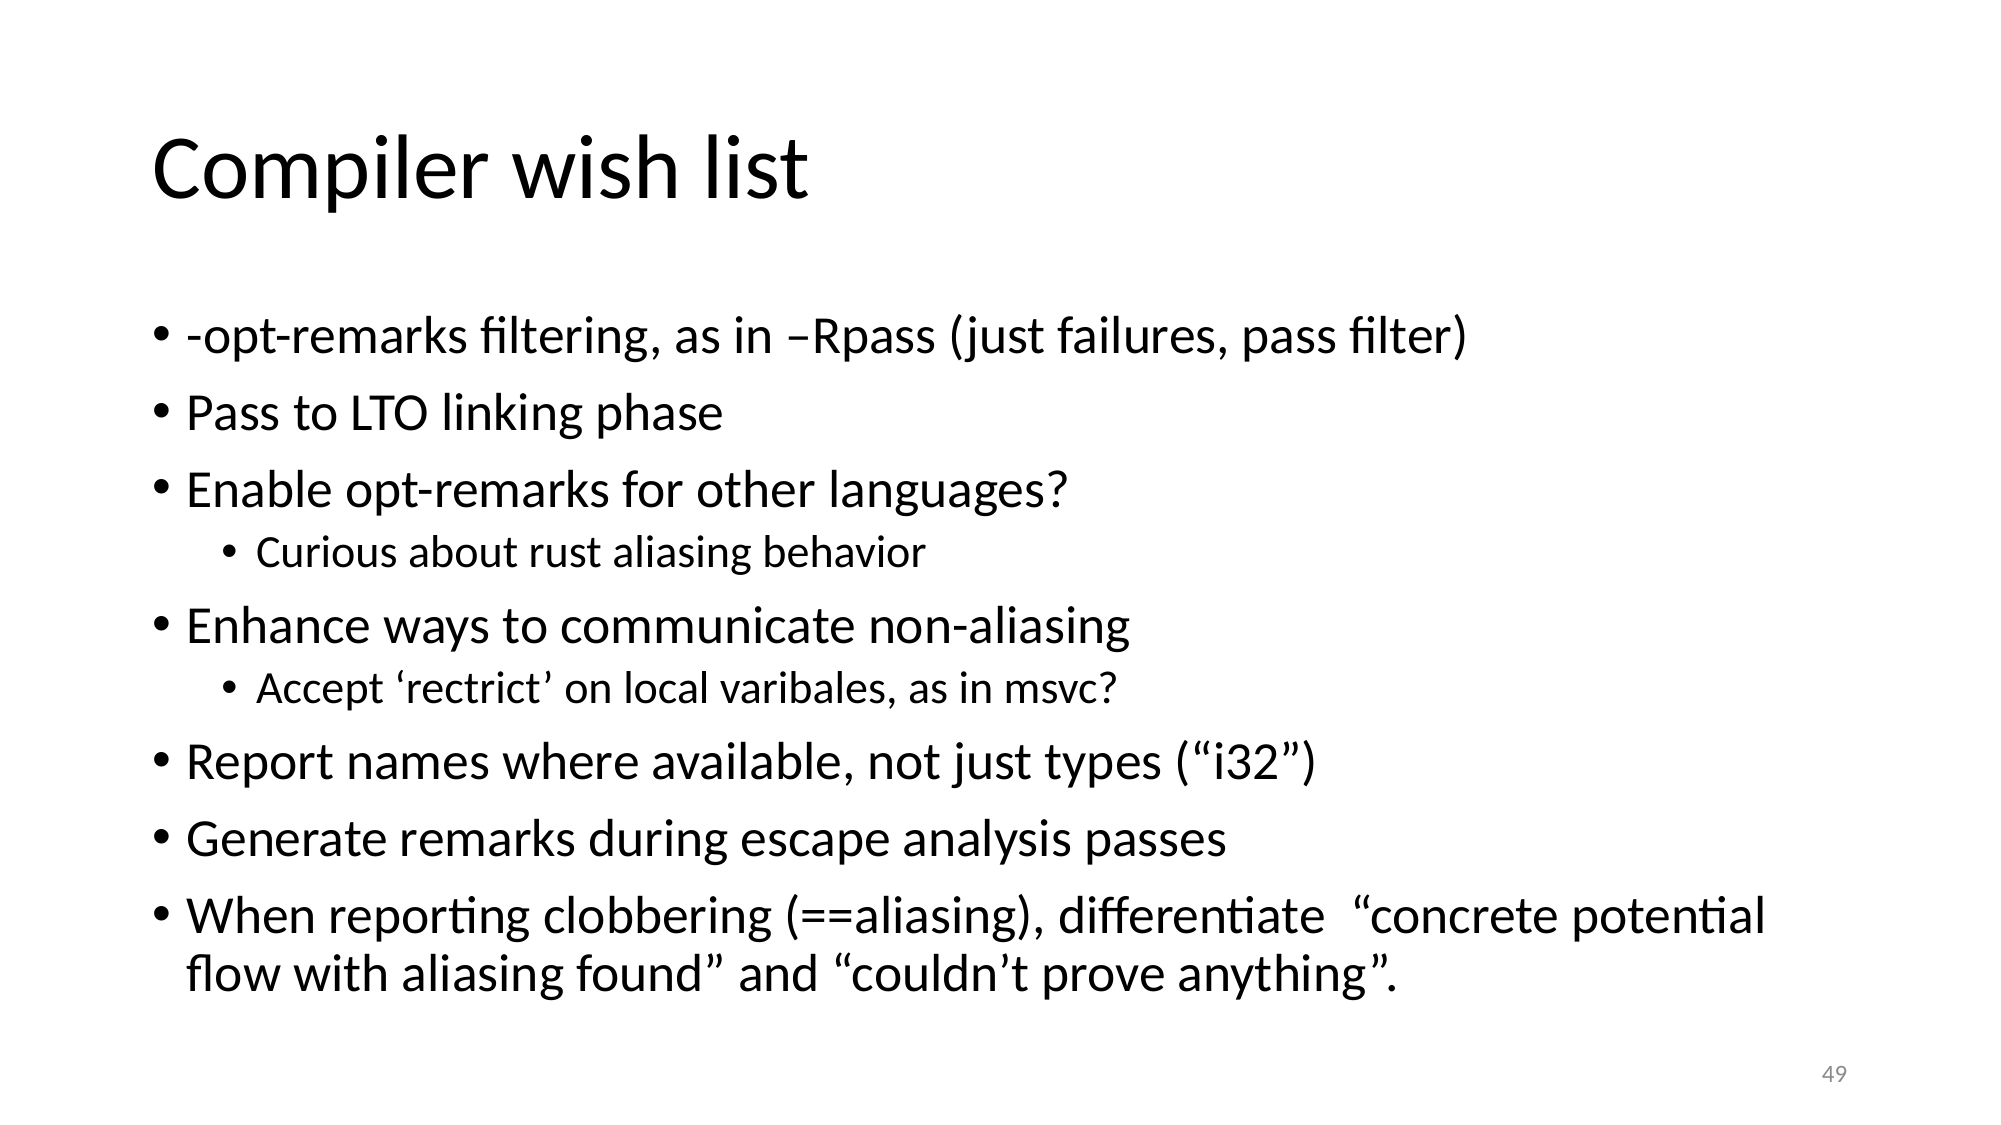

# Compiler wish list
-opt-remarks filtering, as in –Rpass (just failures, pass filter)
Pass to LTO linking phase
Enable opt-remarks for other languages?
Curious about rust aliasing behavior
Enhance ways to communicate non-aliasing
Accept ‘rectrict’ on local varibales, as in msvc?
Report names where available, not just types (“i32”)
Generate remarks during escape analysis passes
When reporting clobbering (==aliasing), differentiate  “concrete potential flow with aliasing found” and “couldn’t prove anything”.
49